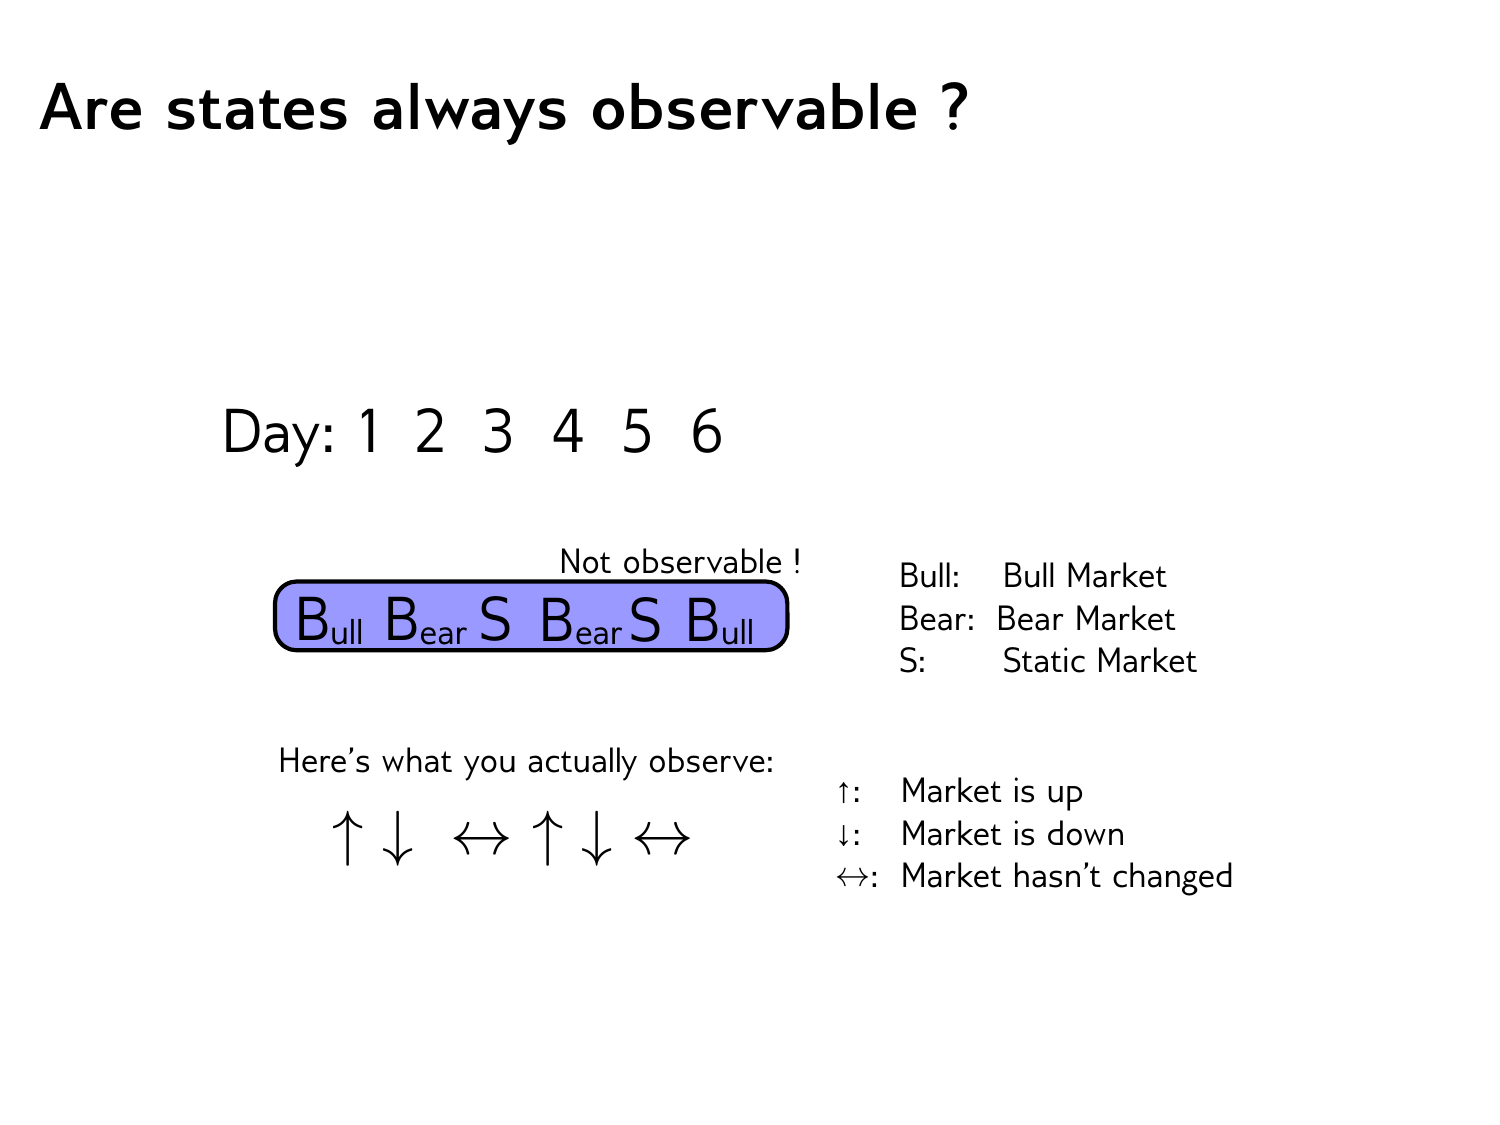

# Are states always observable ?
Day:
1  2  3  4  5  6
Not observable !
Bull:	Bull Market
Bear:  Bear Market
S:  	Static Market
Bear
S
Bull
Bull
Bear
S

Here’s what you actually observe:
↑:  	Market is up
↓:  	Market is down
↔: 	Market hasn’t changed
↑ ↓  ↔ ↑ ↓ ↔